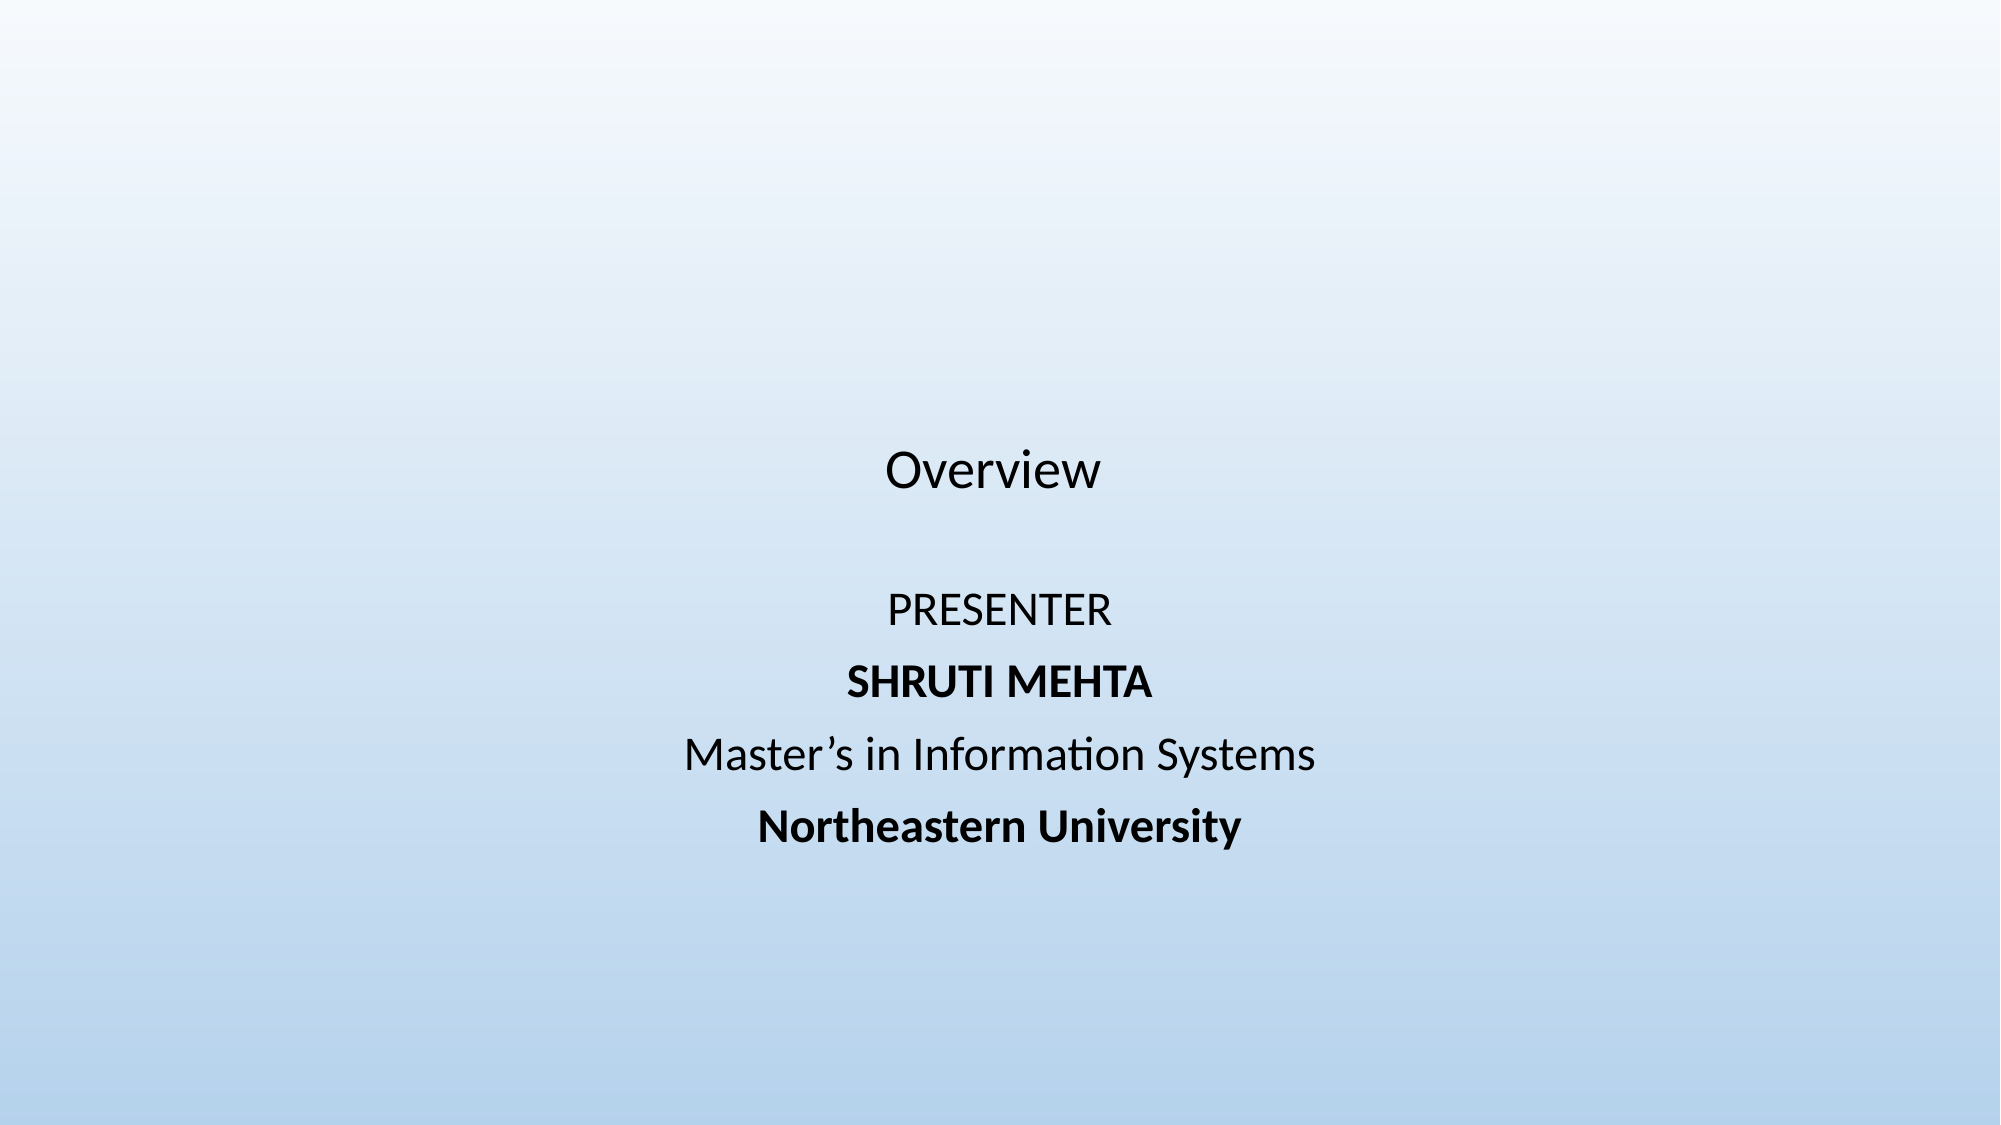

# Overview

PRESENTER
SHRUTI MEHTA
Master’s in Information Systems
Northeastern University